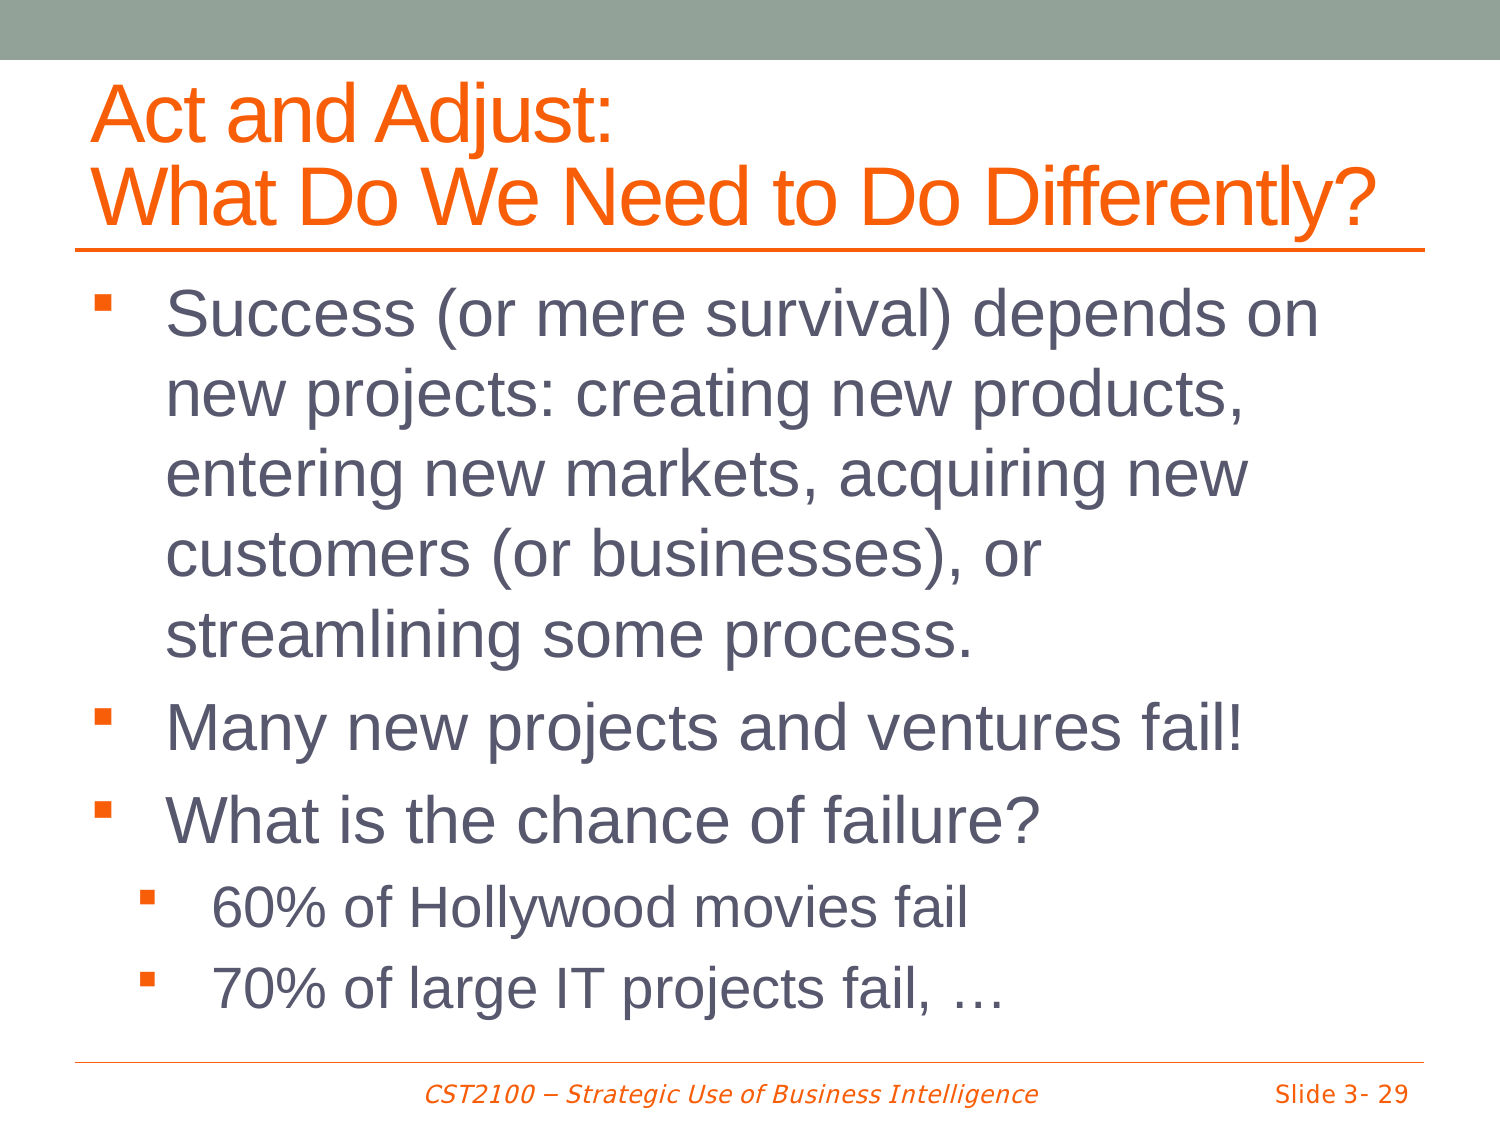

# Act and Adjust: What Do We Need to Do Differently?
Success (or mere survival) depends on new projects: creating new products, entering new markets, acquiring new customers (or businesses), or streamlining some process.
Many new projects and ventures fail!
What is the chance of failure?
60% of Hollywood movies fail
70% of large IT projects fail, …